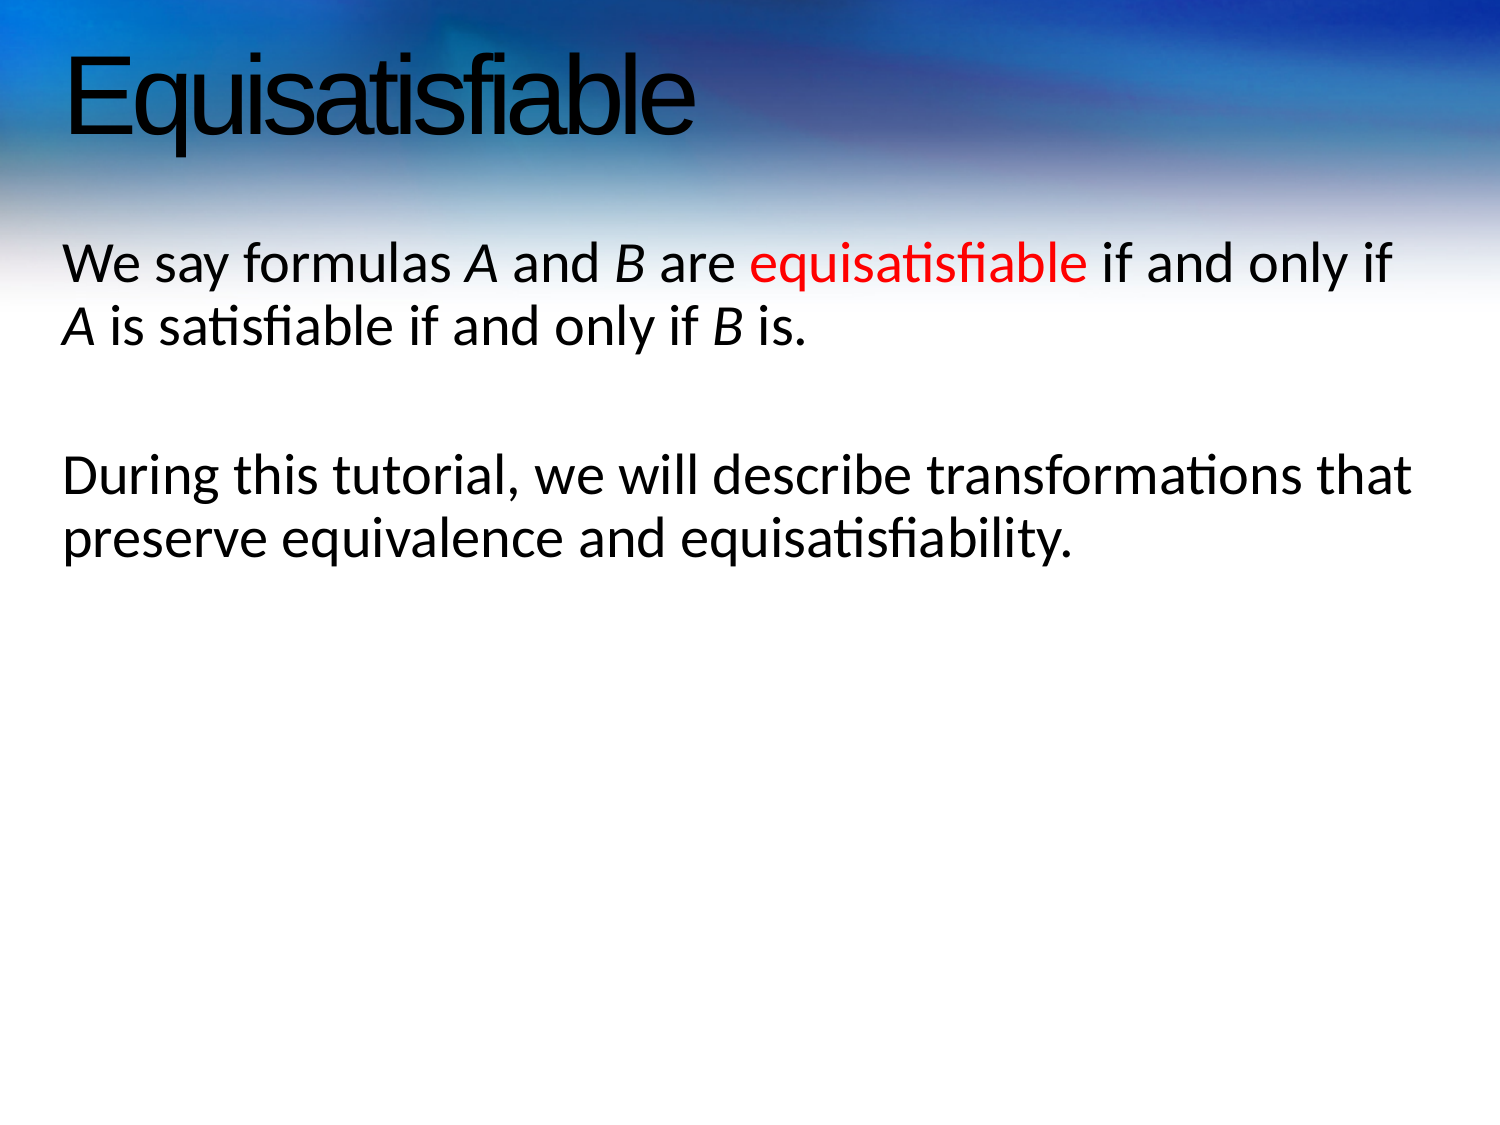

# Equisatisfiable
We say formulas A and B are equisatisfiable if and only if A is satisfiable if and only if B is.

During this tutorial, we will describe transformations that preserve equivalence and equisatisfiability.